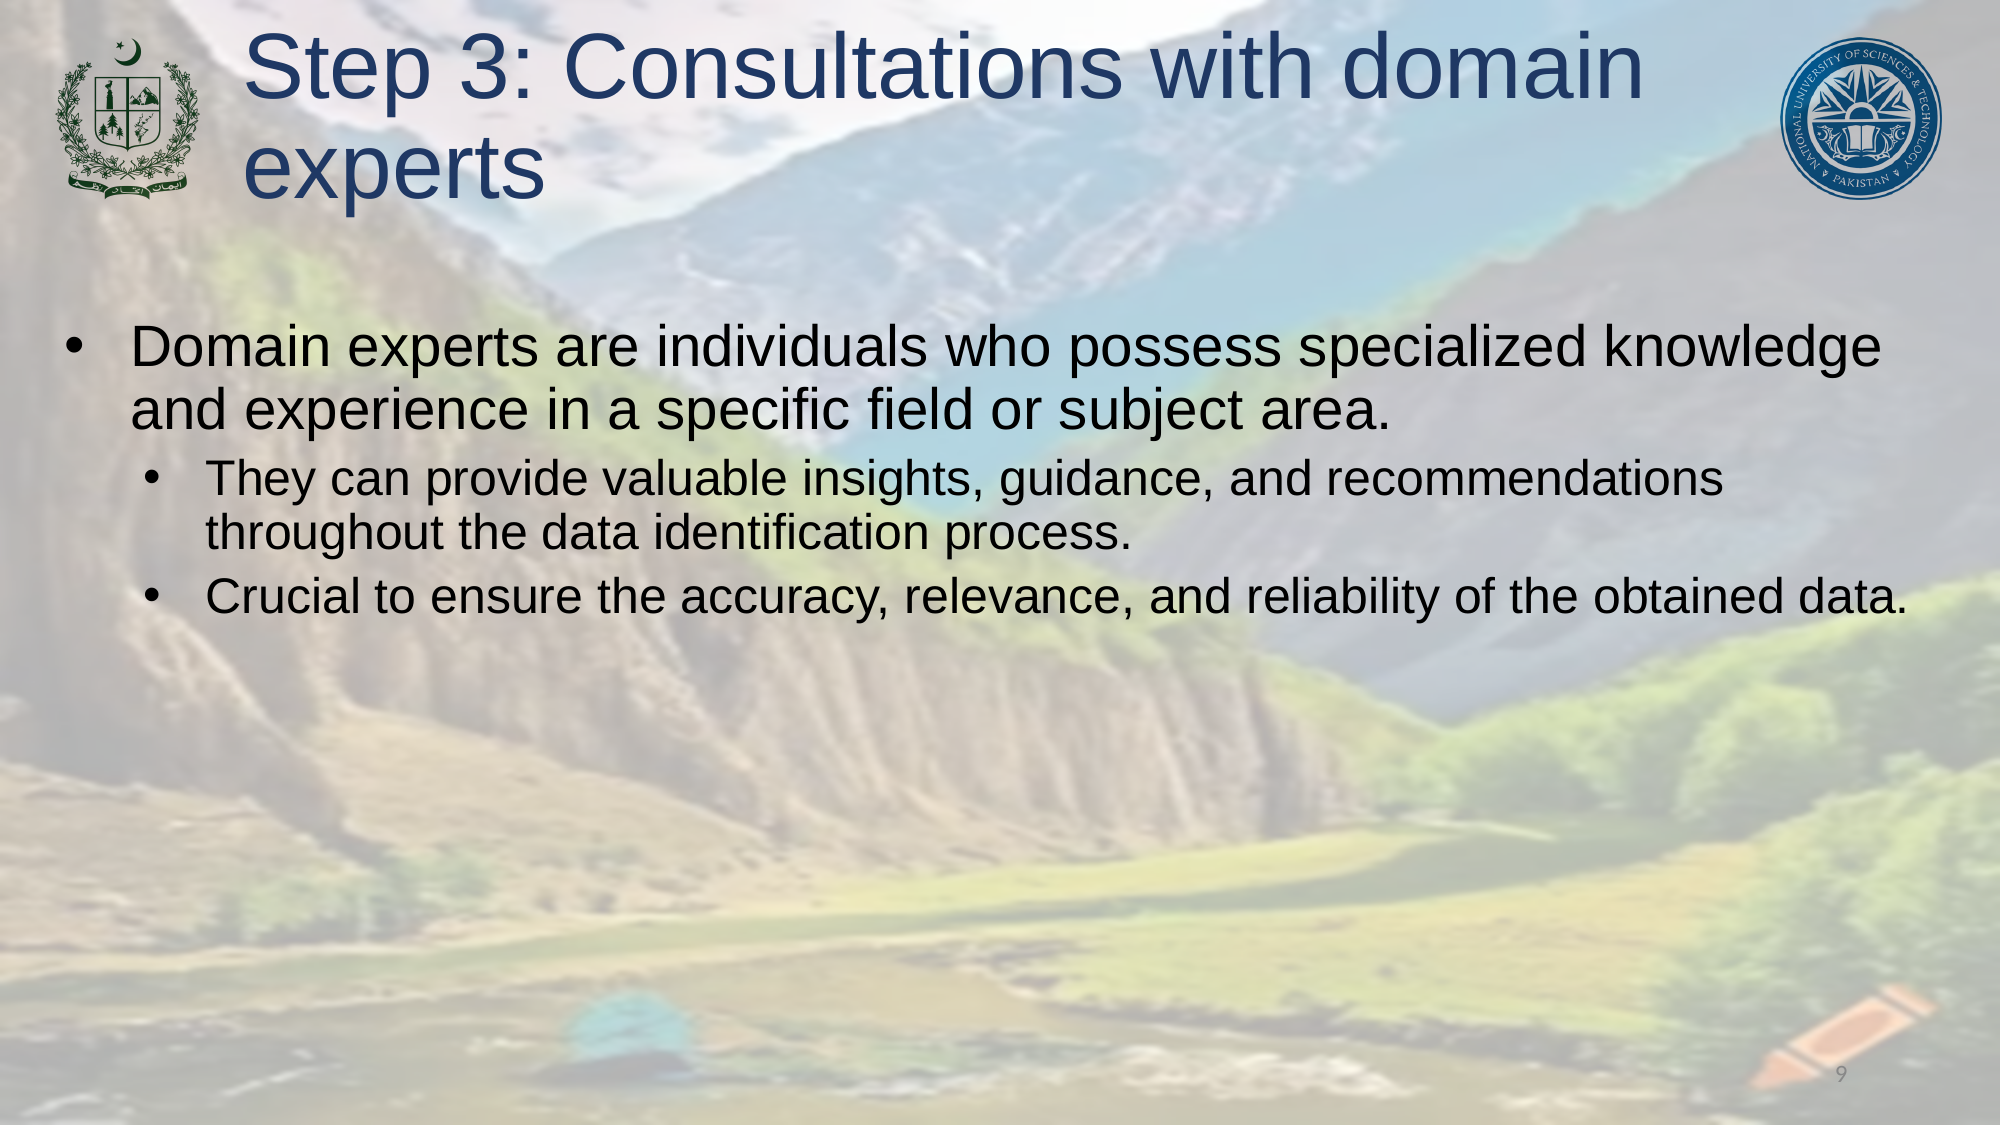

# Step 3: Consultations with domain experts
Domain experts are individuals who possess specialized knowledge and experience in a specific field or subject area.
They can provide valuable insights, guidance, and recommendations throughout the data identification process.
Crucial to ensure the accuracy, relevance, and reliability of the obtained data.
9